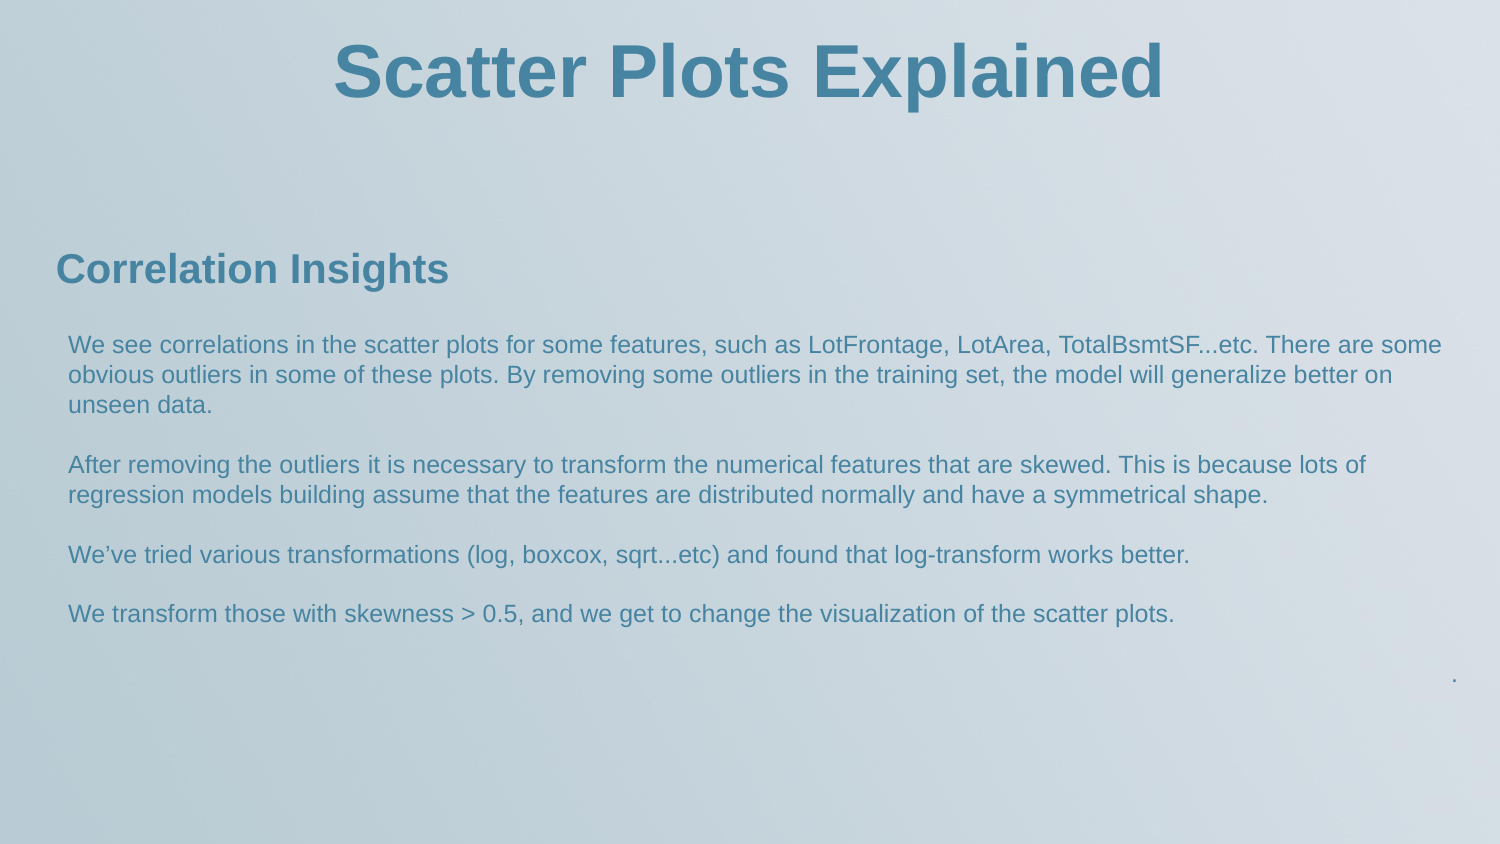

Scatter Plots Explained
Correlation Insights
We see correlations in the scatter plots for some features, such as LotFrontage, LotArea, TotalBsmtSF...etc. There are some obvious outliers in some of these plots. By removing some outliers in the training set, the model will generalize better on unseen data.

After removing the outliers it is necessary to transform the numerical features that are skewed. This is because lots of regression models building assume that the features are distributed normally and have a symmetrical shape.

We’ve tried various transformations (log, boxcox, sqrt...etc) and found that log-transform works better.

We transform those with skewness > 0.5, and we get to change the visualization of the scatter plots.

.